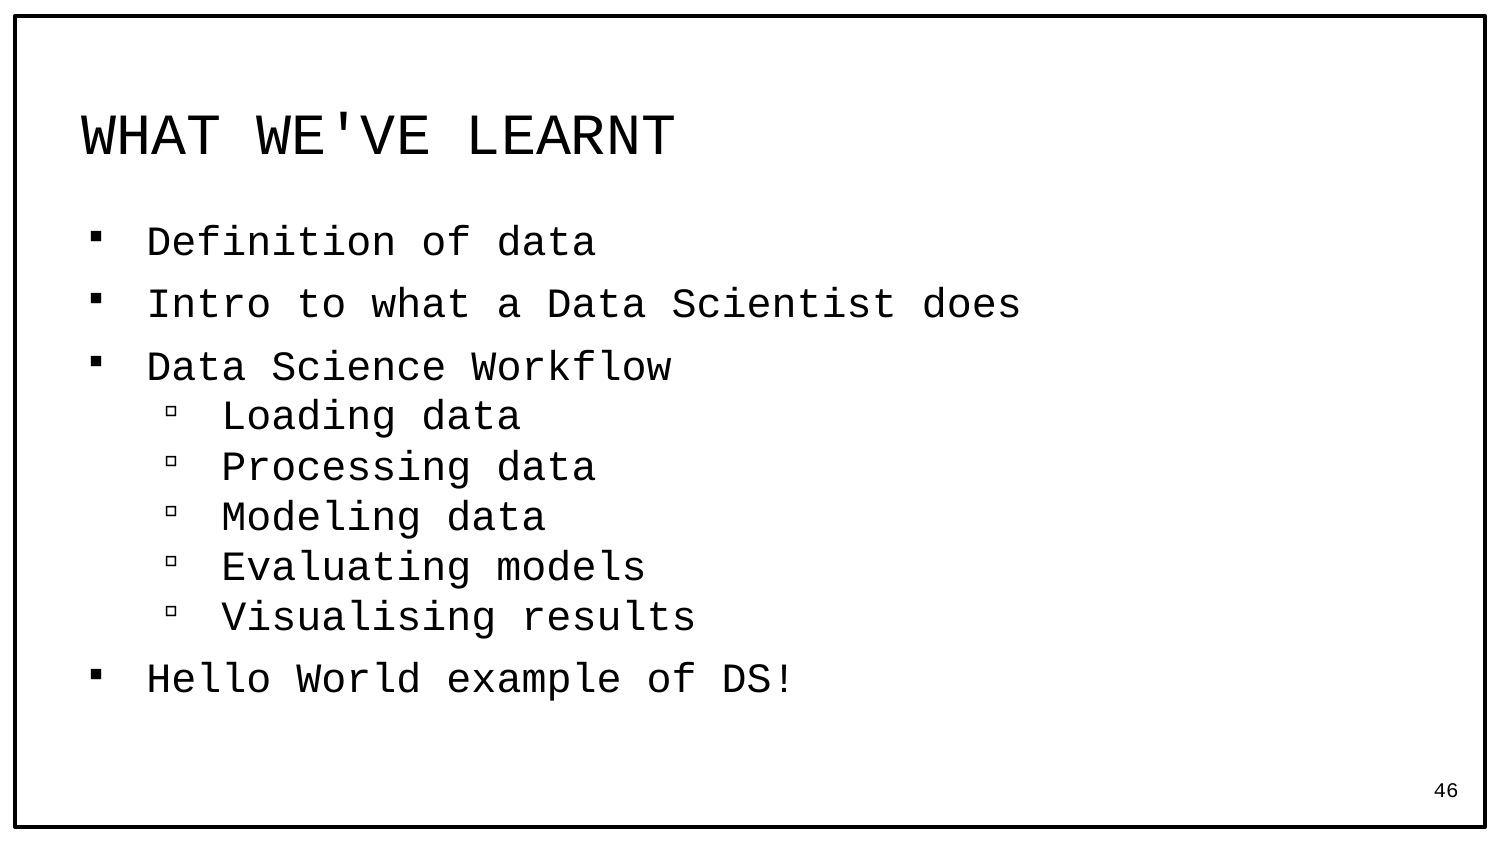

# WHAT WE'VE LEARNT
Definition of data
Intro to what a Data Scientist does
Data Science Workflow
Loading data
Processing data
Modeling data
Evaluating models
Visualising results
Hello World example of DS!

46